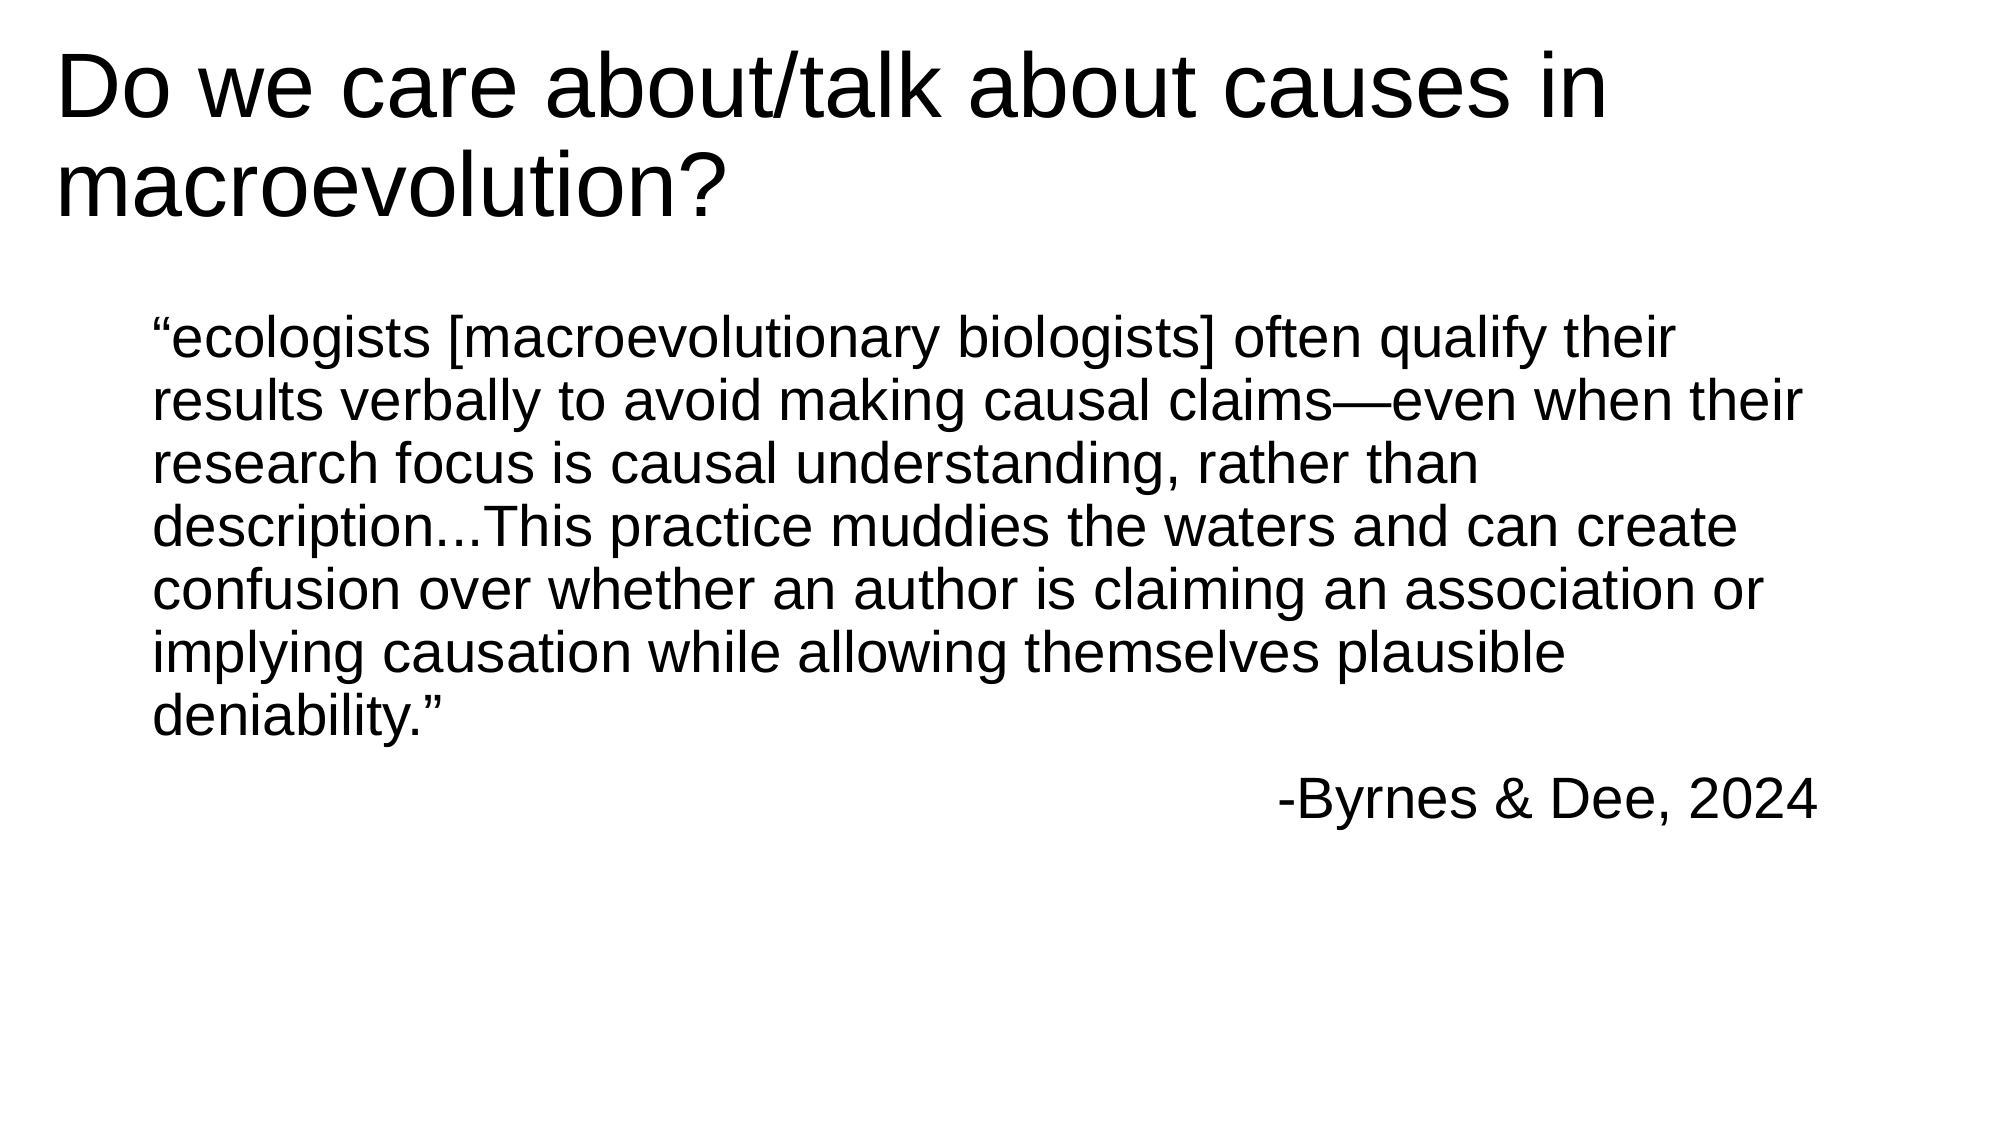

# Do we care about/talk about causes in macroevolution?
“ecologists [macroevolutionary biologists] often qualify their results verbally to avoid making causal claims—even when their research focus is causal understanding, rather than description...This practice muddies the waters and can create confusion over whether an author is claiming an association or implying causation while allowing themselves plausible deniability.”
-Byrnes & Dee, 2024